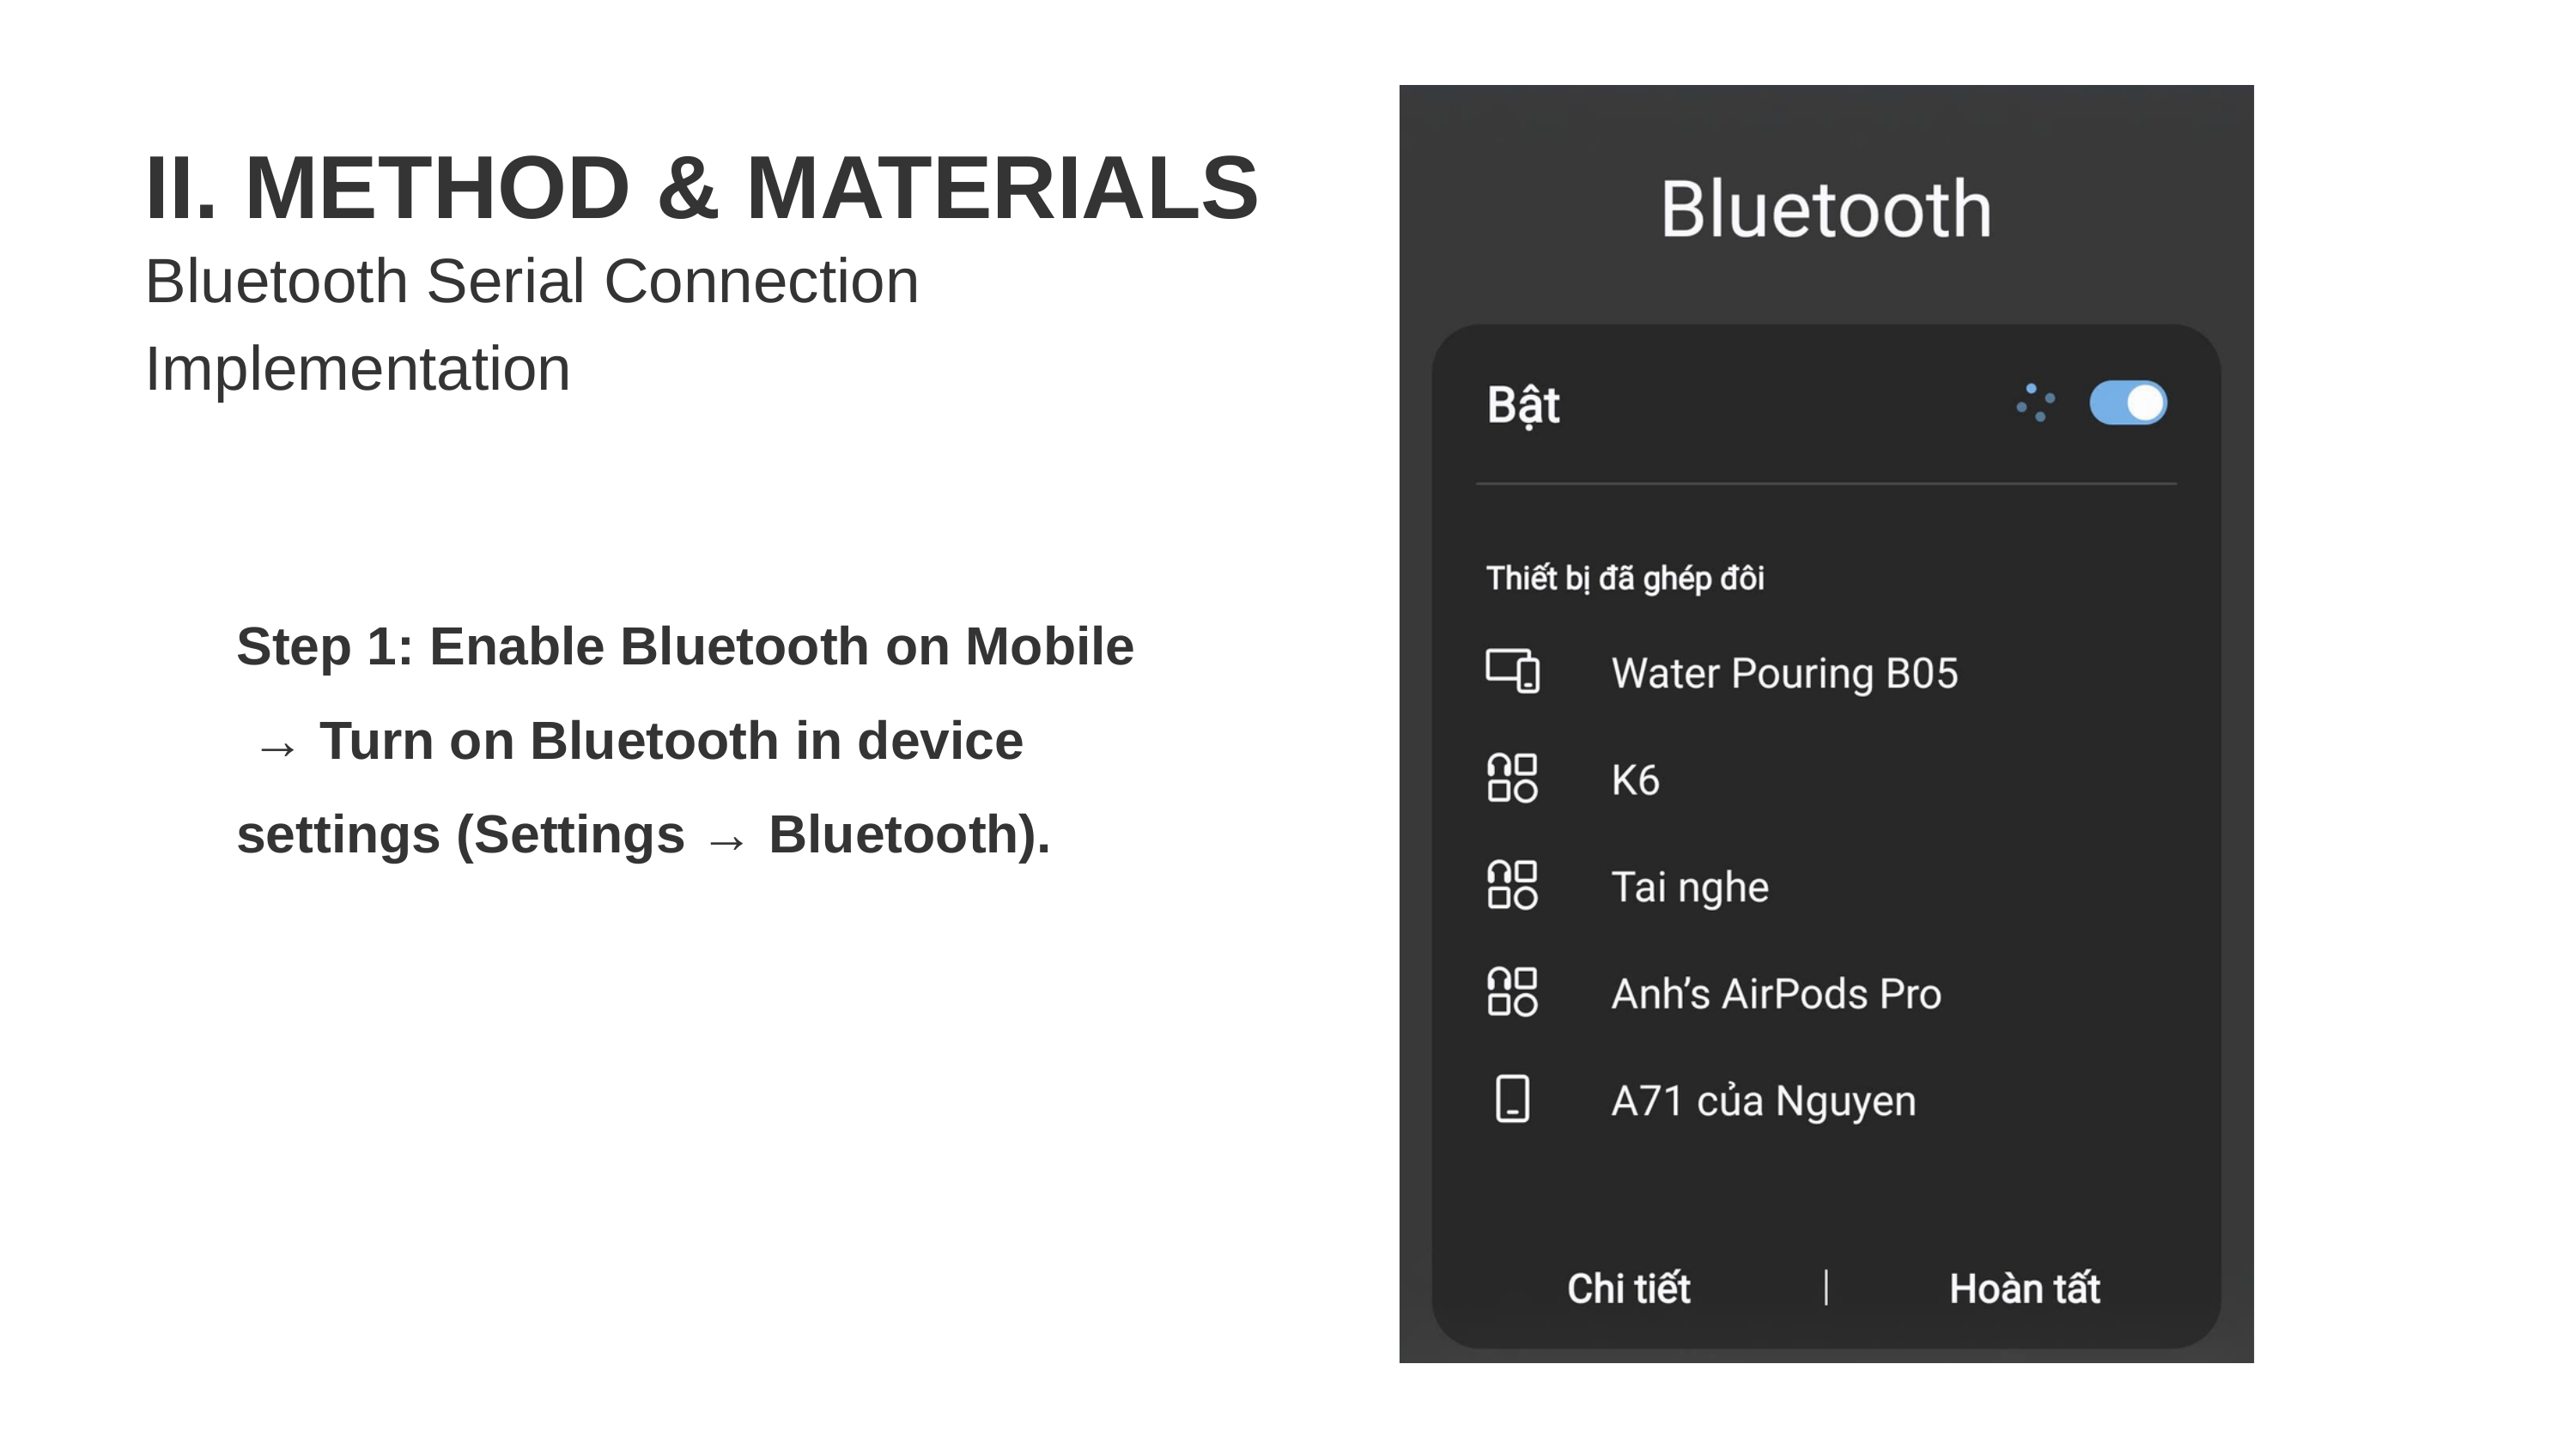

II. METHOD & MATERIALS
Bluetooth Serial Connection Implementation
Step 1: Enable Bluetooth on Mobile
 → Turn on Bluetooth in device settings (Settings → Bluetooth).